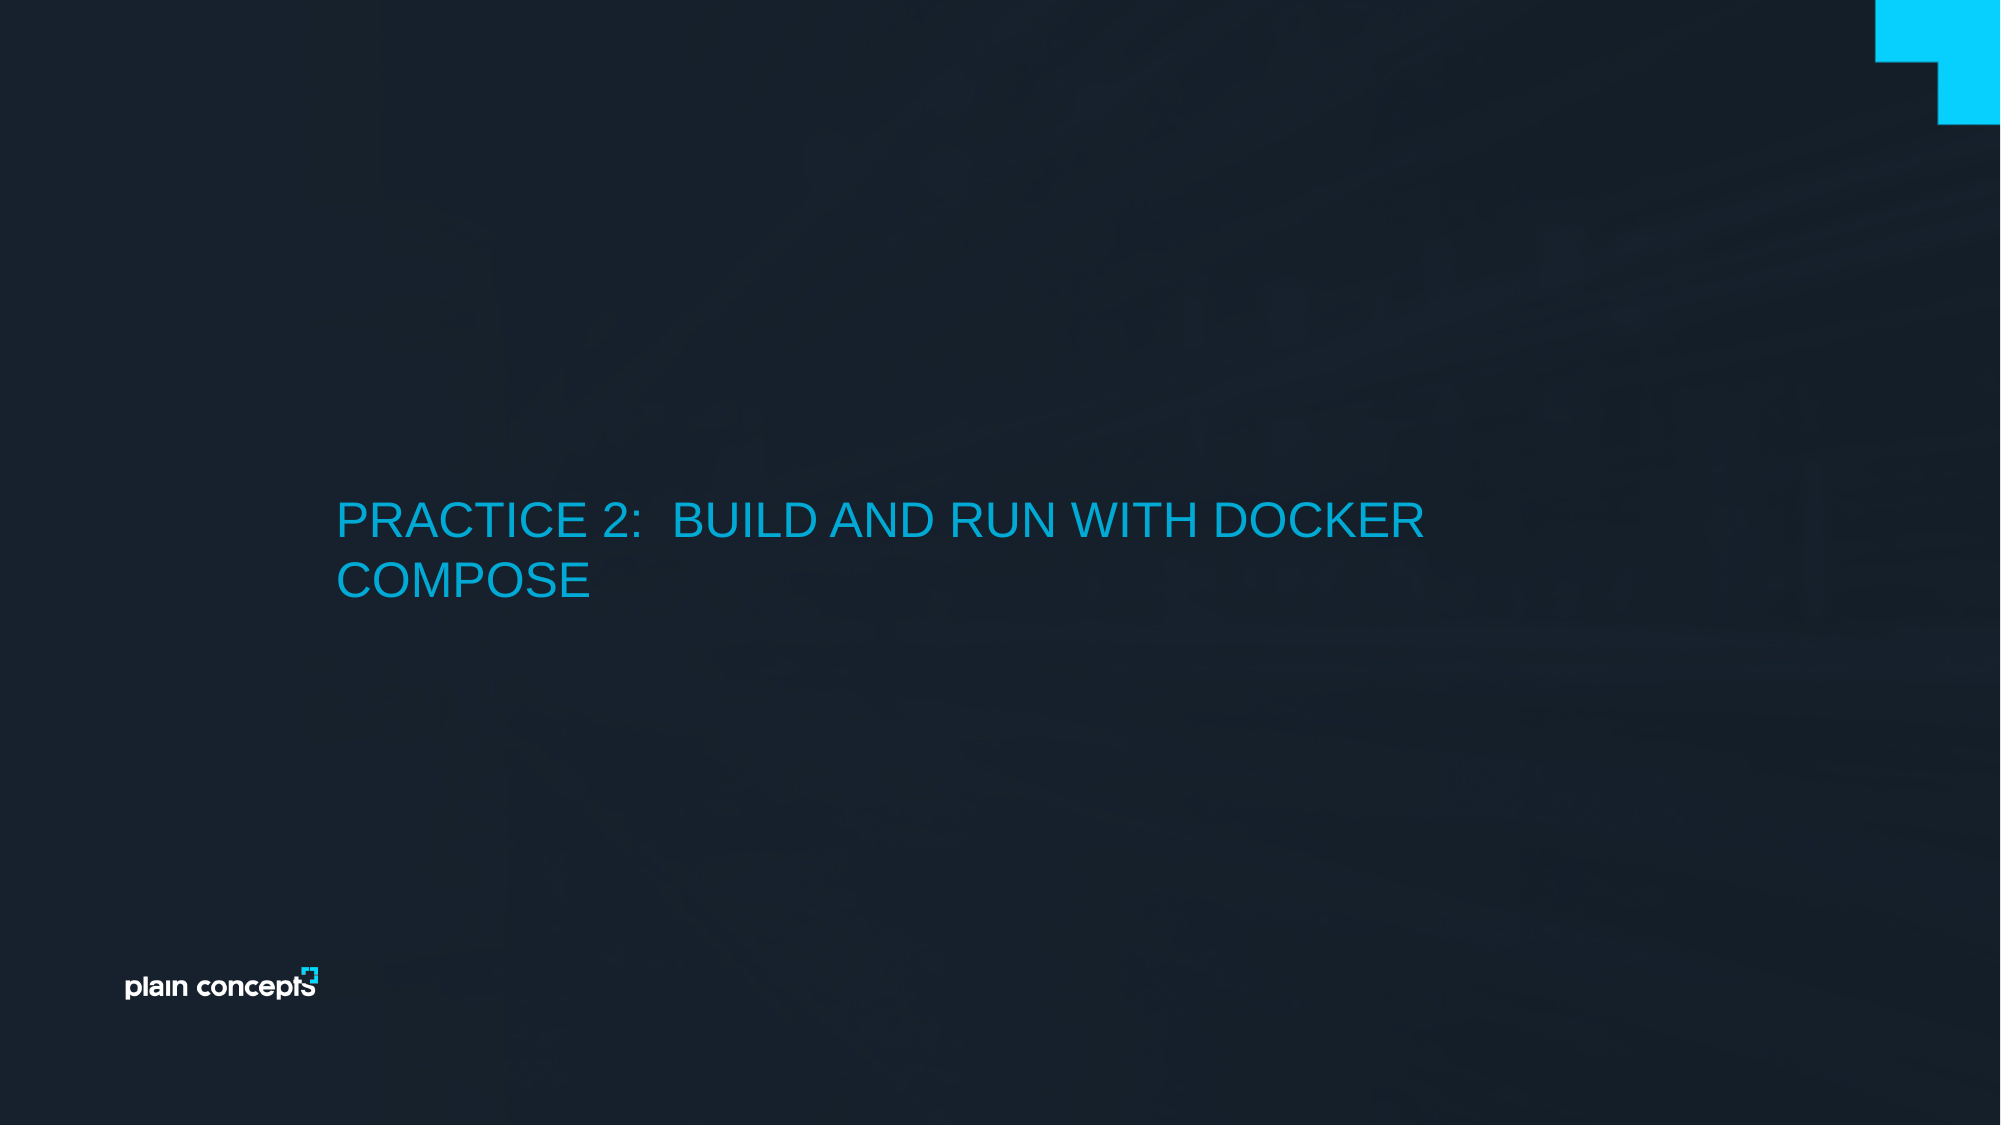

Practice 2:  build and run with docker compose